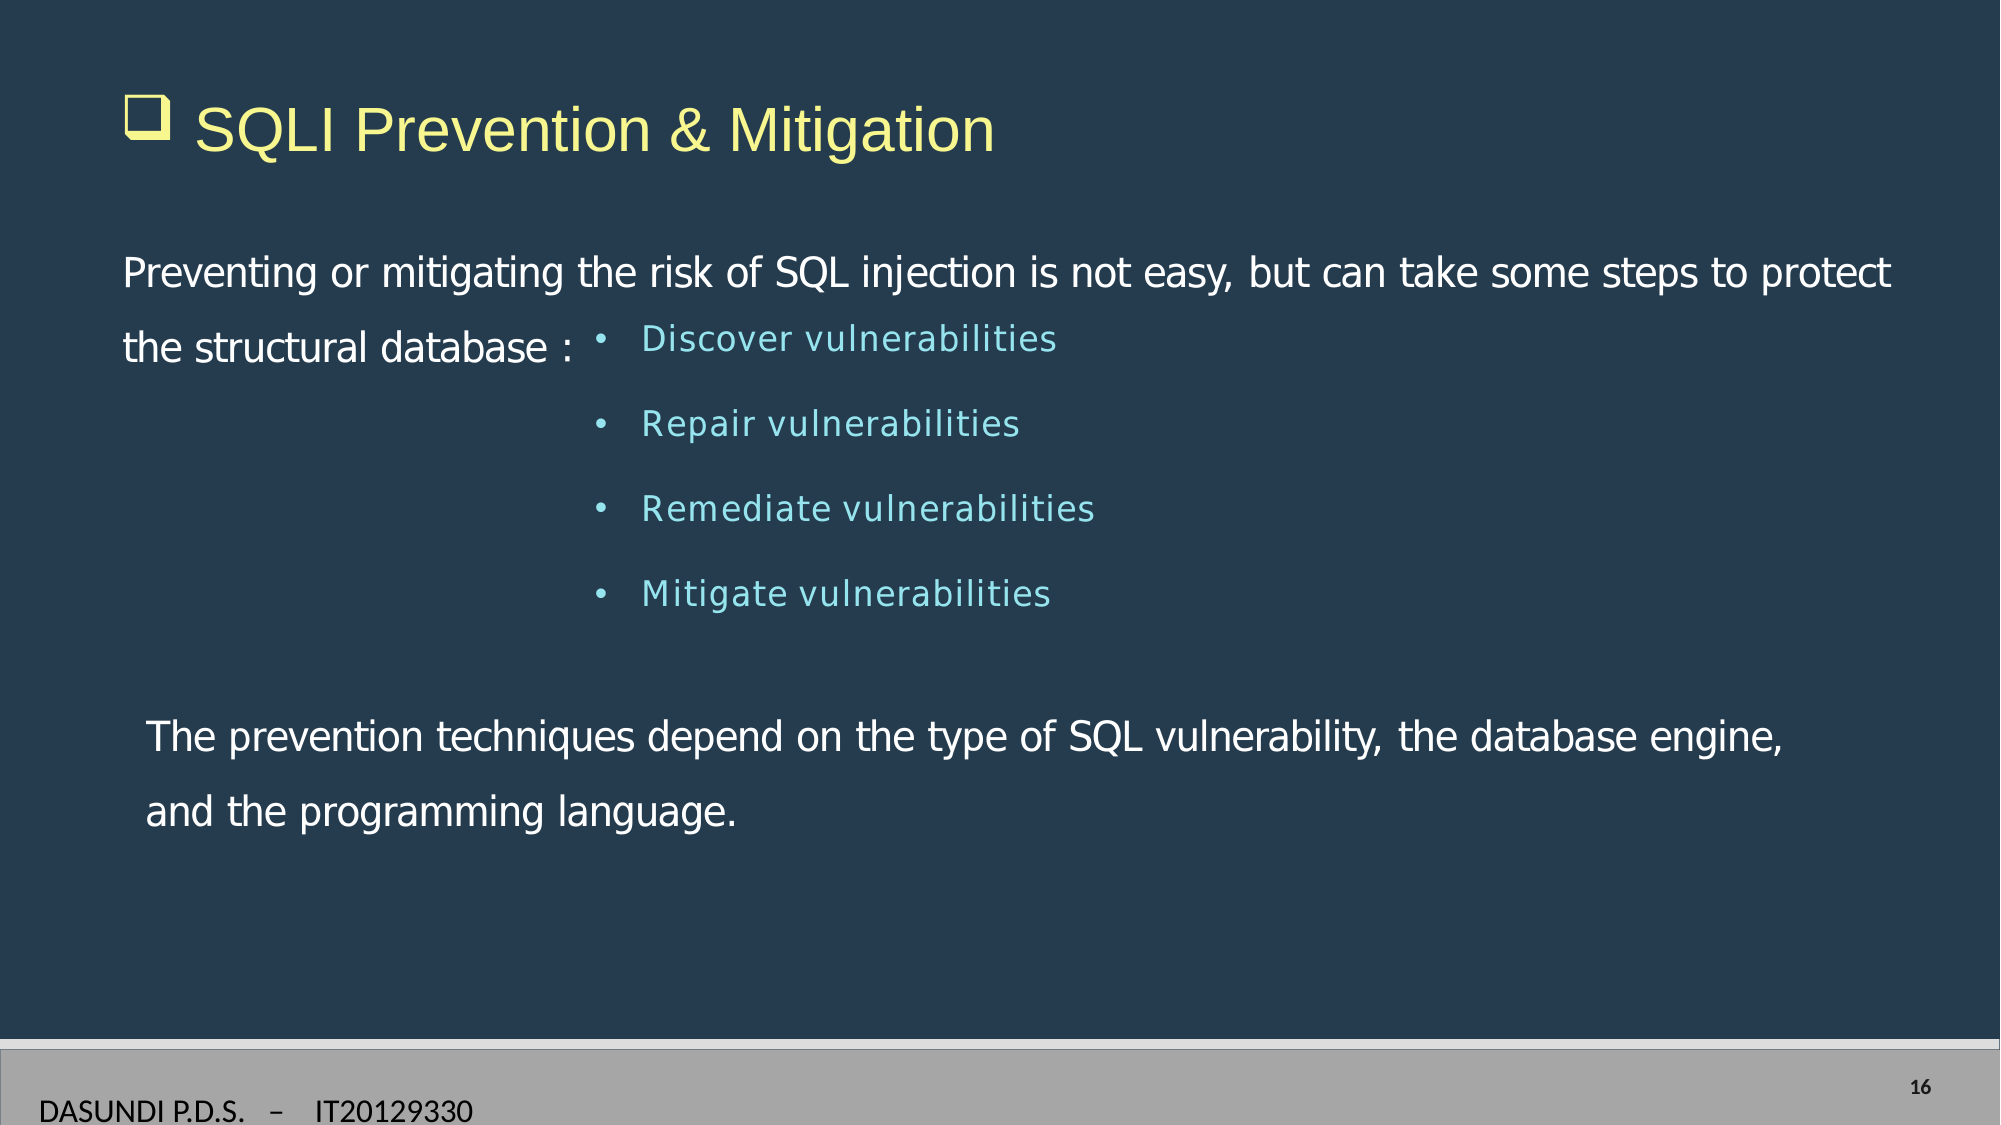

SQLI Prevention & Mitigation
Preventing or mitigating the risk of SQL injection is not easy, but can take some steps to protect the structural database :
Discover vulnerabilities

Repair vulnerabilities

Remediate vulnerabilities

Mitigate vulnerabilities
The prevention techniques depend on the type of SQL vulnerability, the database engine, and the programming language.
DASUNDI P.D.S.   –    IT20129330

16